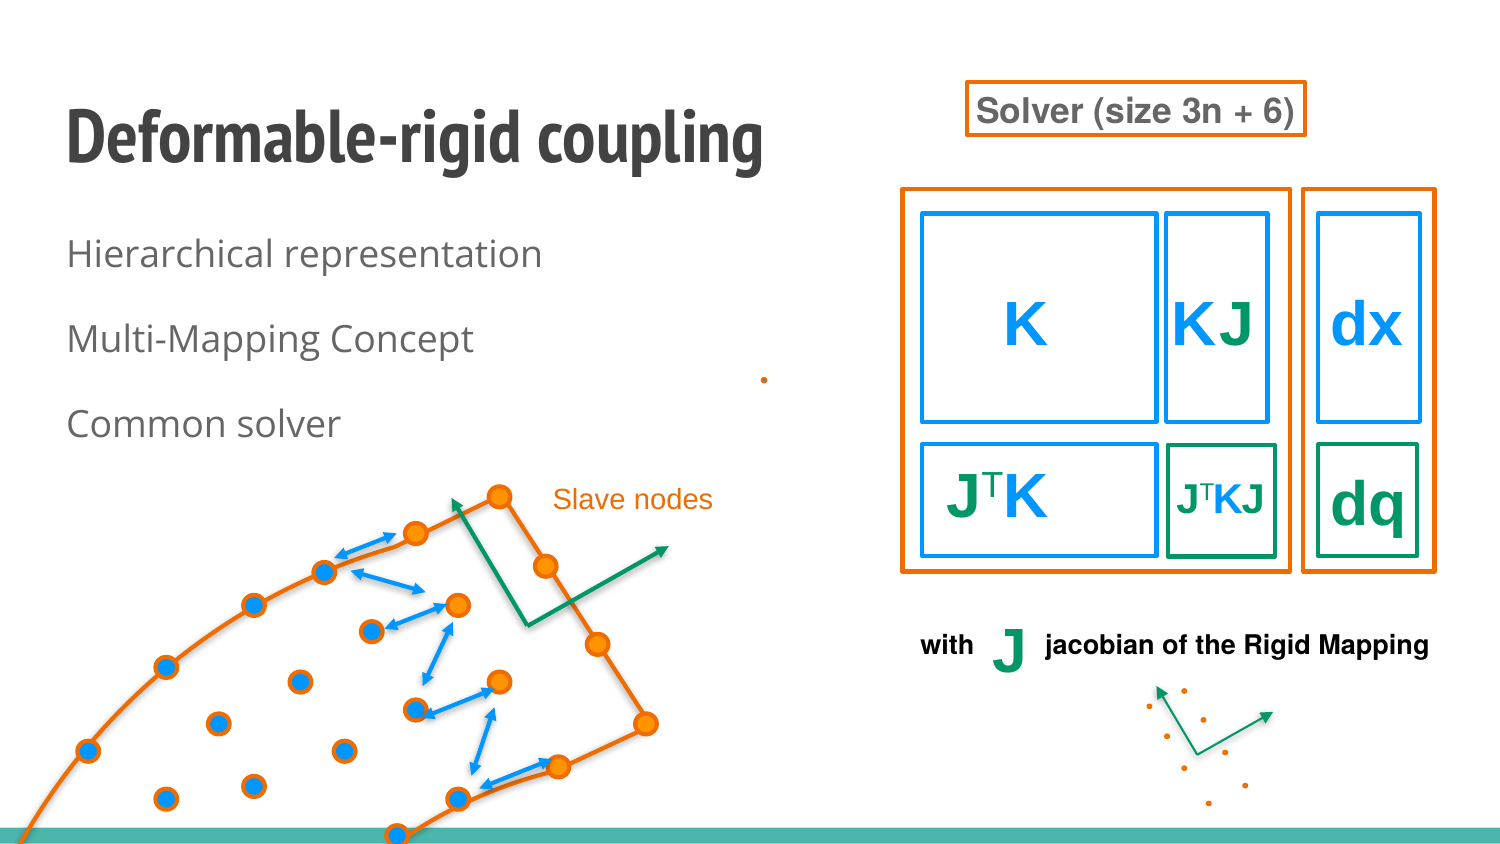

# Deformable-rigid coupling

Solver (size 3n + 6)

Hierarchical representation
Multi-Mapping Concept
Common solver

K
K
J
dx

JT
K
dq
K
JT
J
Slave nodes

J

with
jacobian of the Rigid Mapping